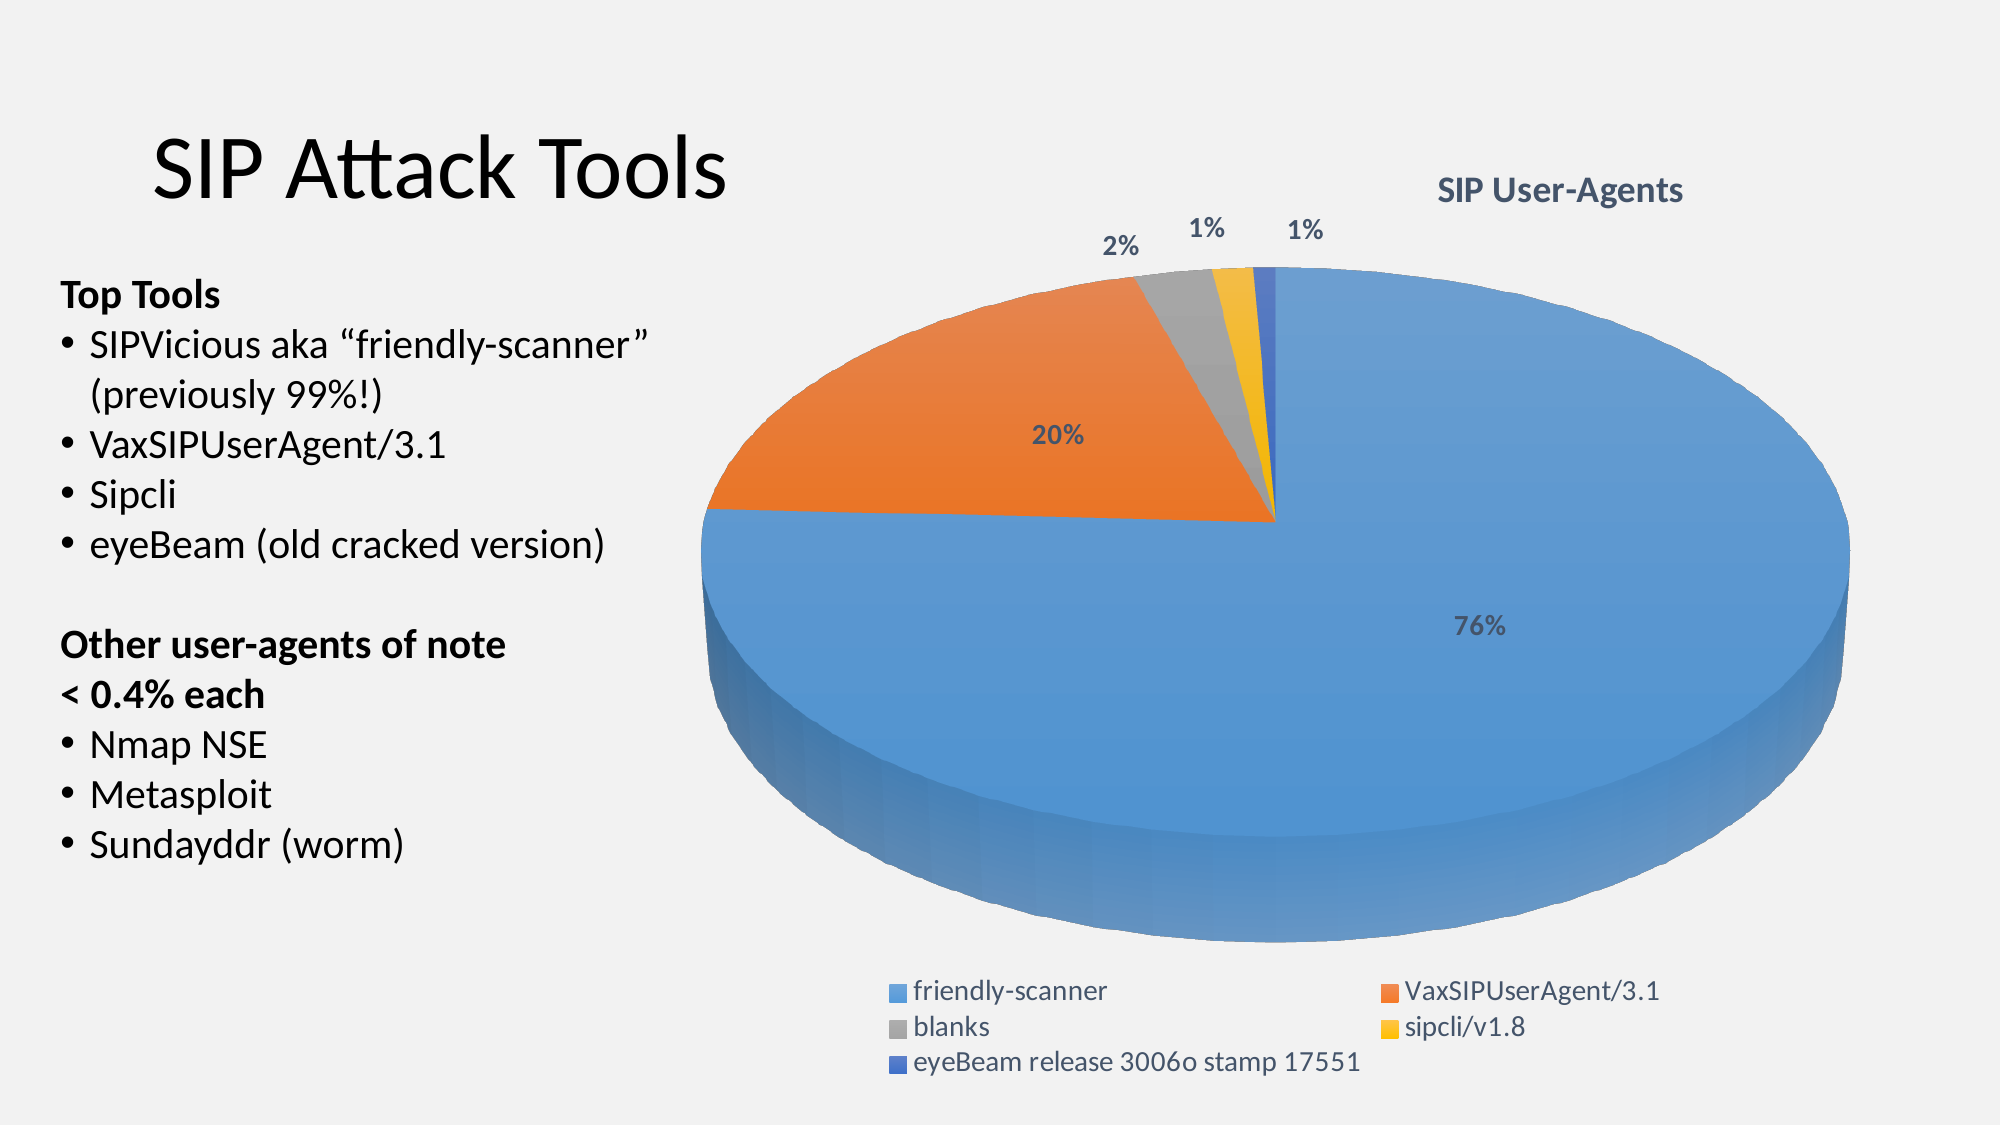

# SIP Attack Tools

[unsupported chart]

Top Tools
SIPVicious aka “friendly-scanner” (previously 99%!)
VaxSIPUserAgent/3.1
Sipcli
eyeBeam (old cracked version)

Other user-agents of note
< 0.4% each
Nmap NSE
Metasploit
Sundayddr (worm)